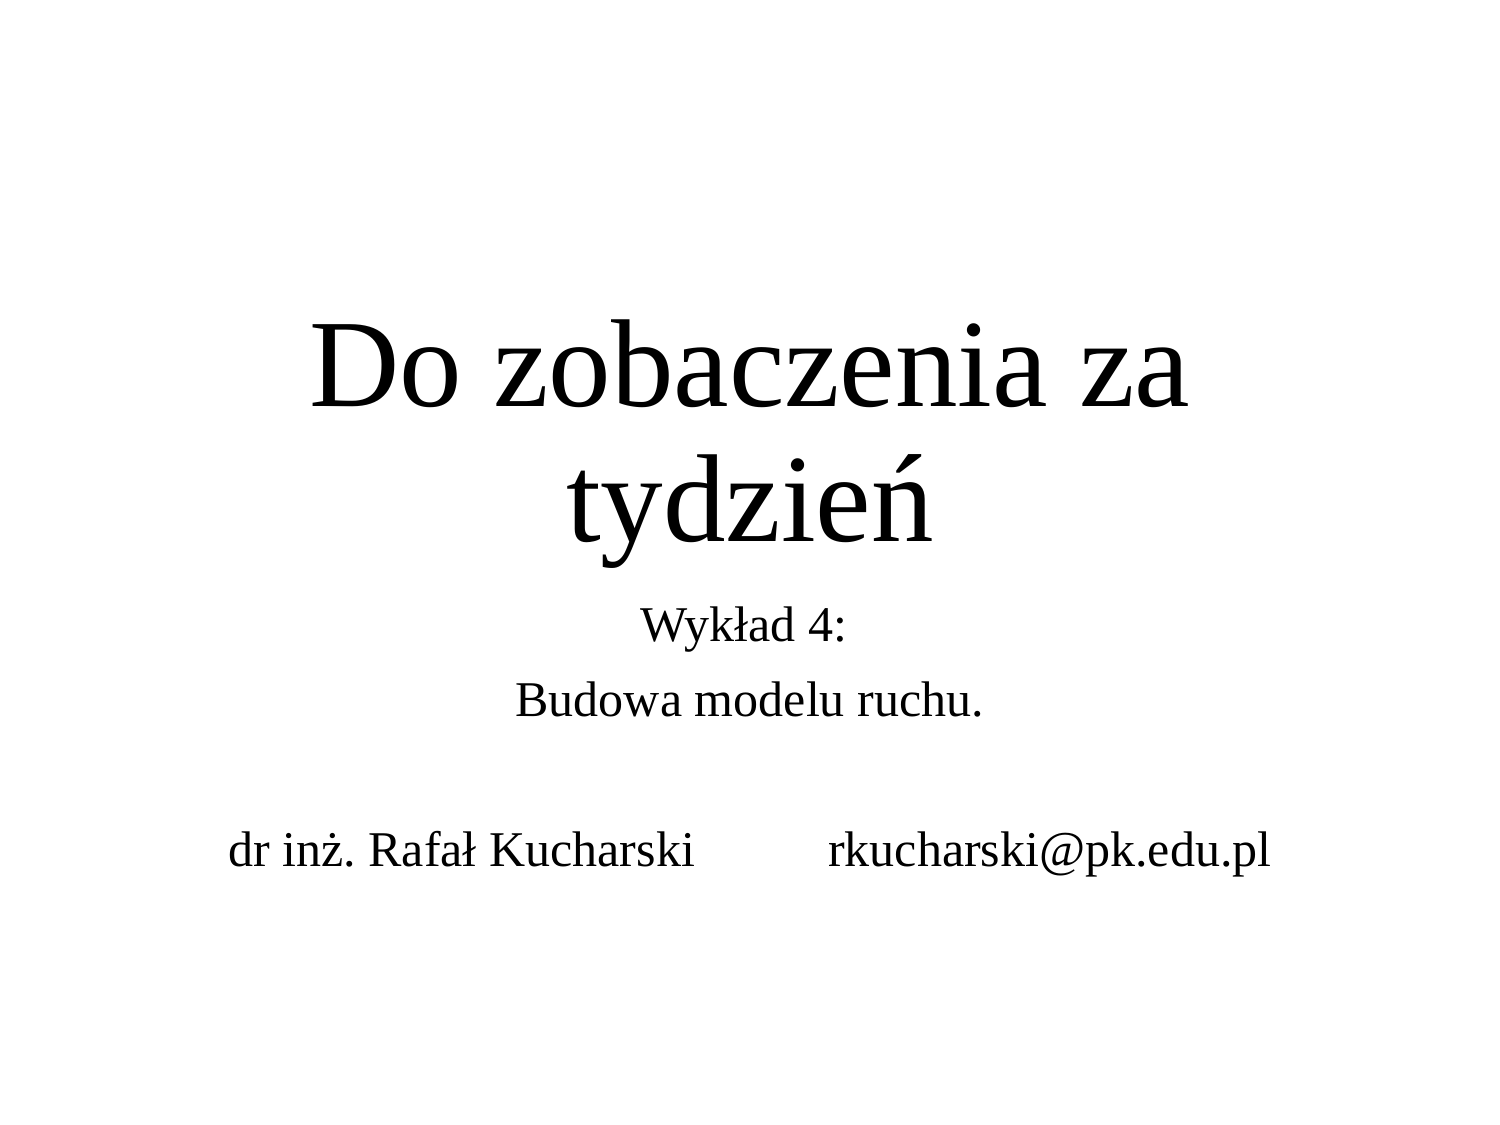

# Do zobaczenia za tydzień
Wykład 4:
Budowa modelu ruchu.

dr inż. Rafał Kucharski 	rkucharski@pk.edu.pl